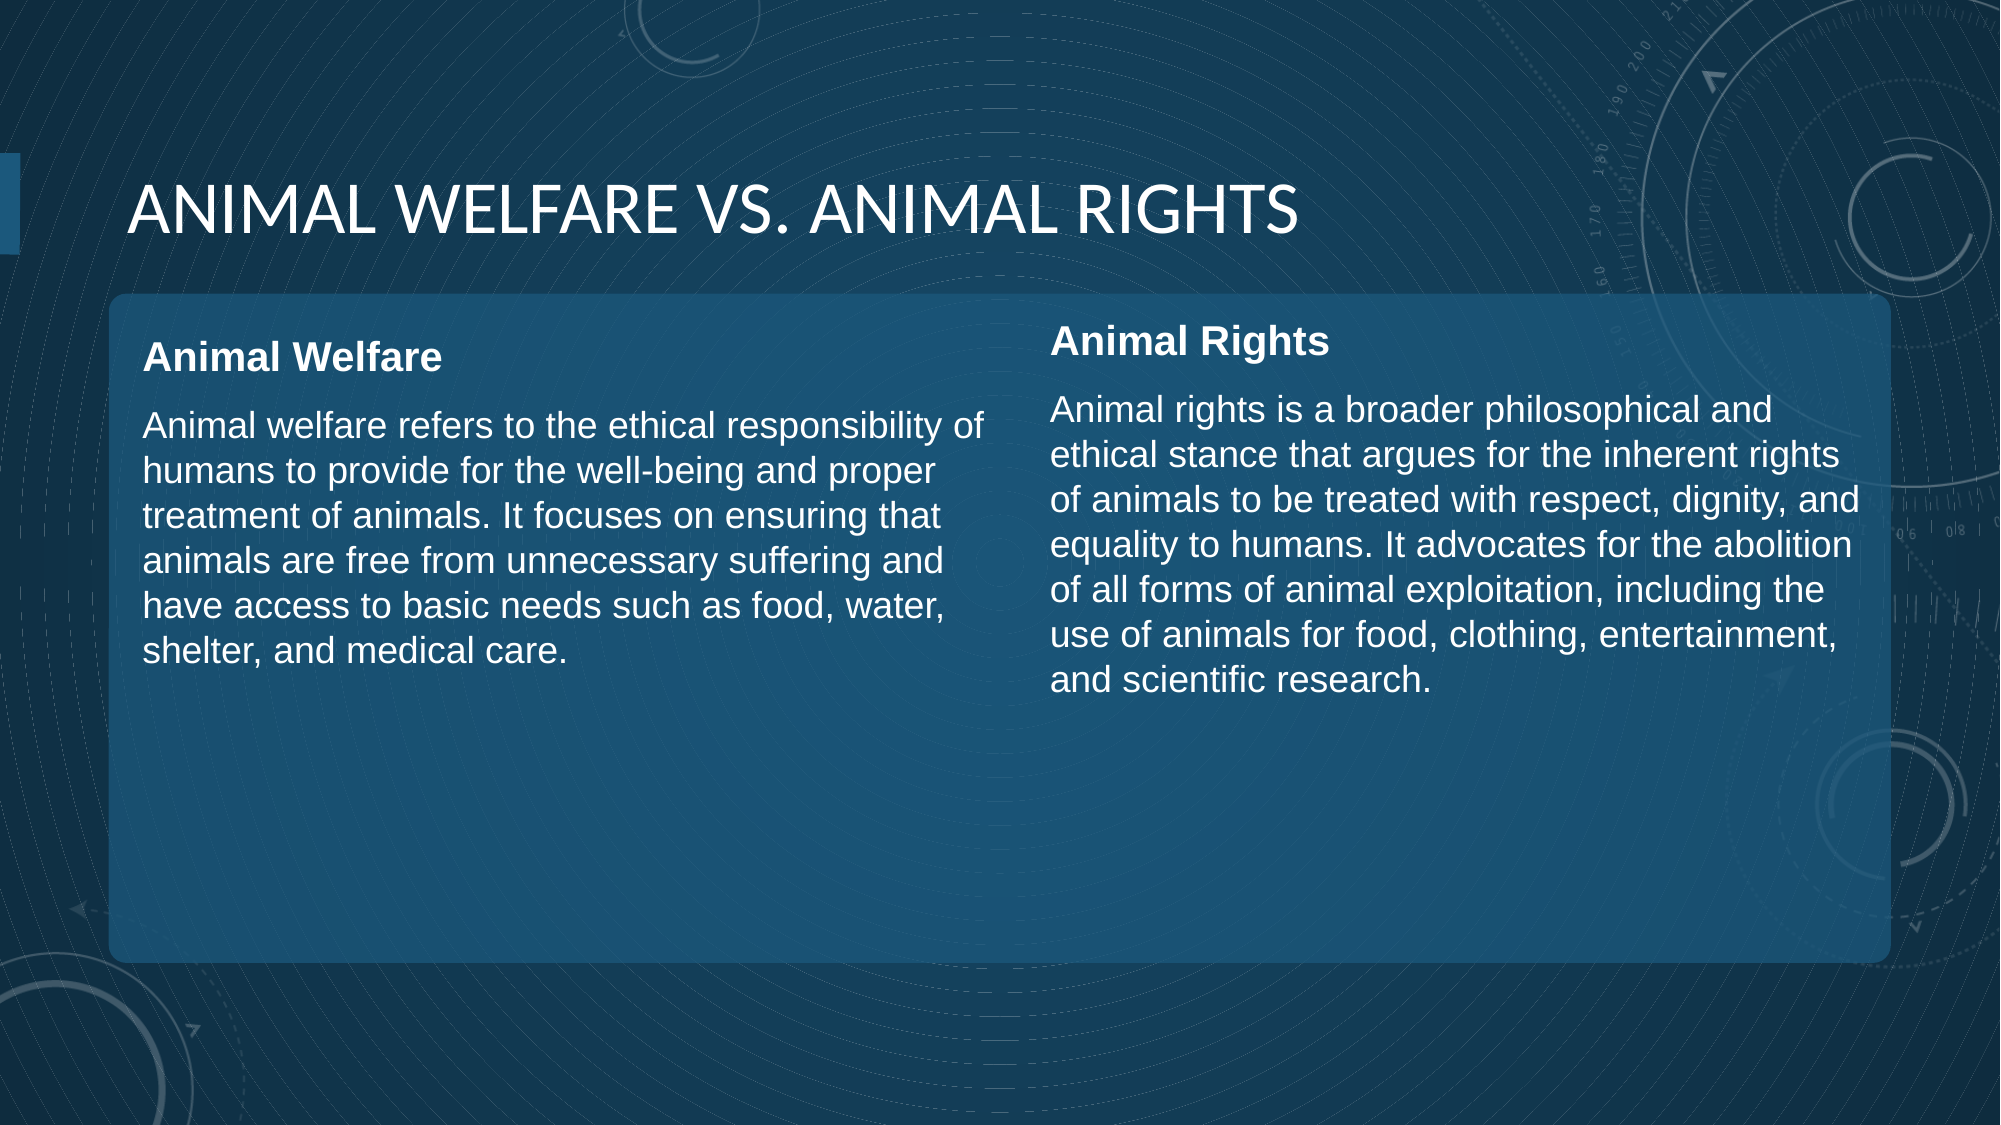

# Animal Welfare vs. Animal Rights
Animal Rights
Animal rights is a broader philosophical and ethical stance that argues for the inherent rights of animals to be treated with respect, dignity, and equality to humans. It advocates for the abolition of all forms of animal exploitation, including the use of animals for food, clothing, entertainment, and scientific research.

Animal Welfare
Animal welfare refers to the ethical responsibility of humans to provide for the well-being and proper treatment of animals. It focuses on ensuring that animals are free from unnecessary suffering and have access to basic needs such as food, water, shelter, and medical care.